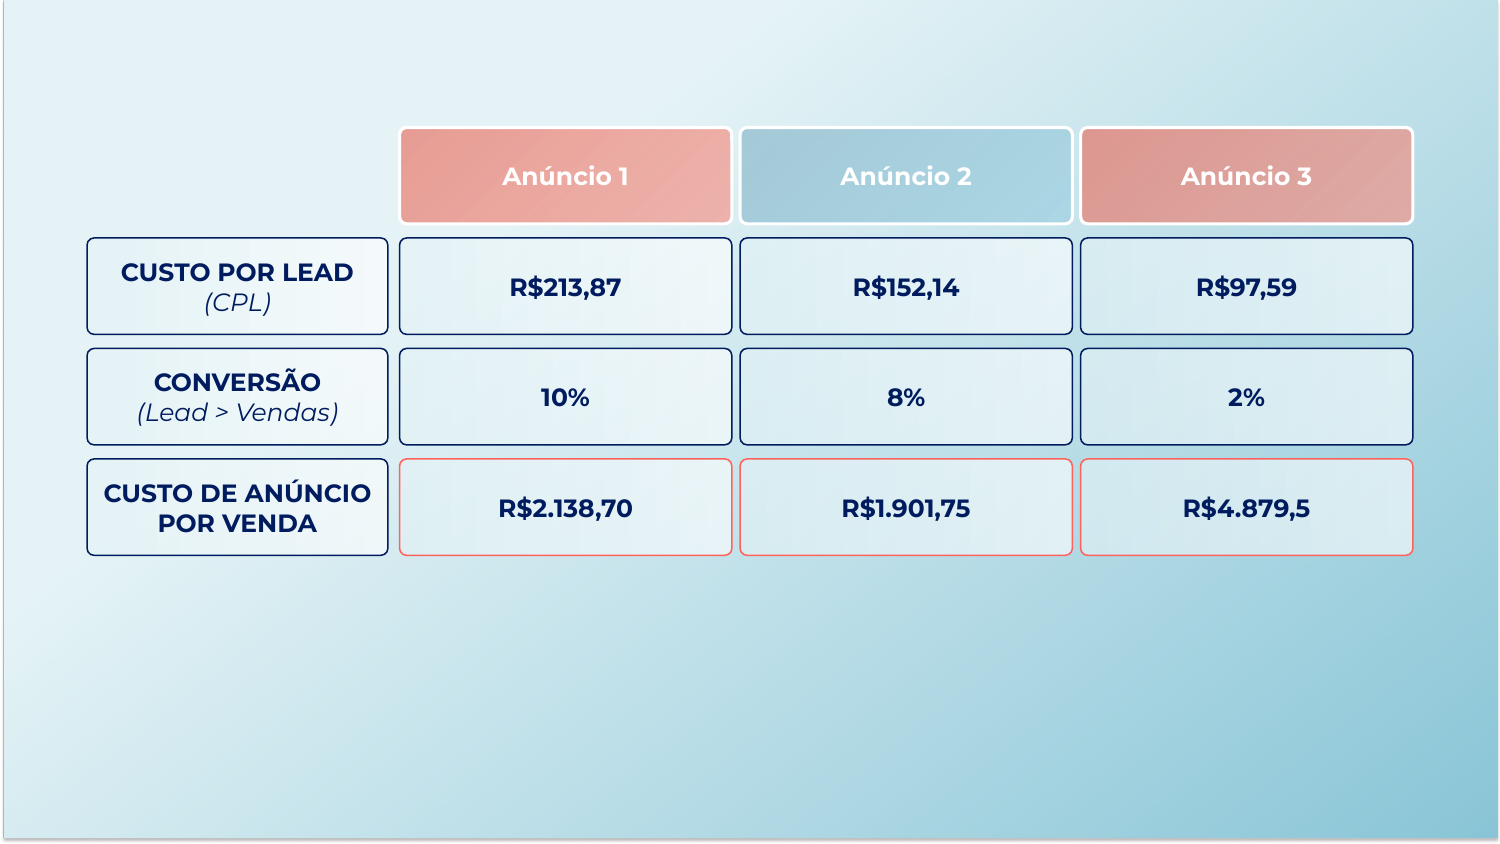

Anúncio 1
Anúncio 2
Anúncio 3
CUSTO POR LEAD
(CPL)
R$213,87
R$152,14
R$97,59
CONVERSÃO
(Lead > Vendas)
10%
8%
2%
CUSTO DE ANÚNCIO
POR VENDA
R$2.138,70
R$1.901,75
R$4.879,5